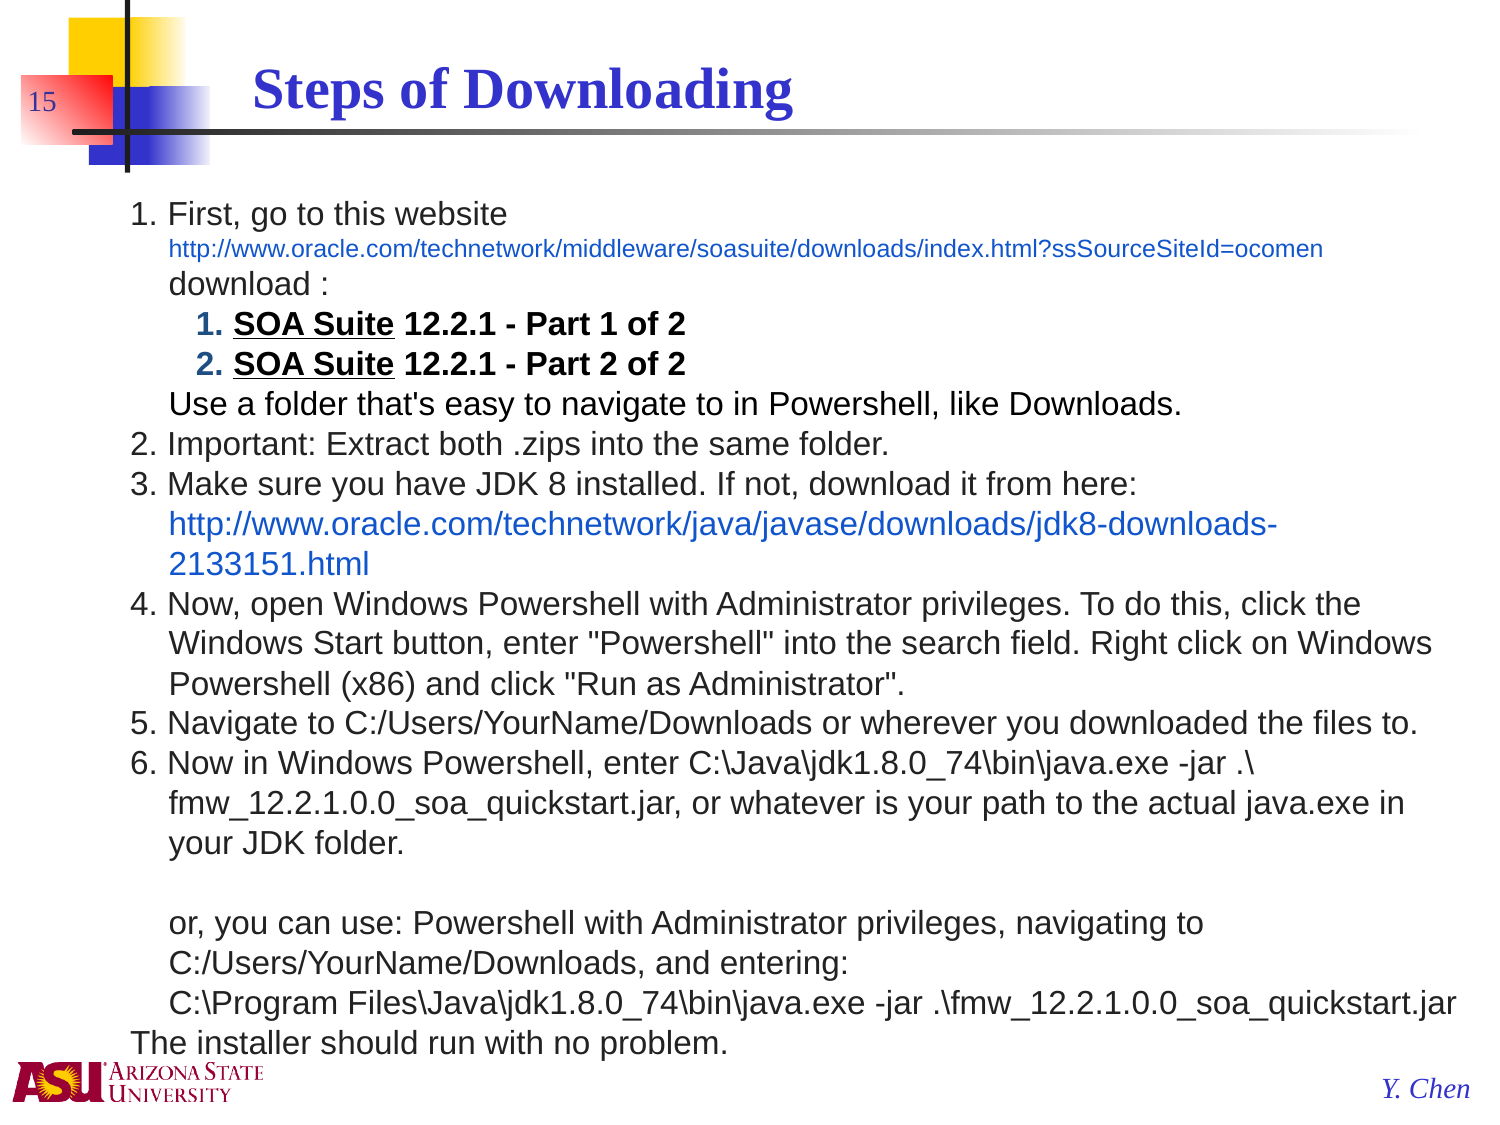

# Steps of Downloading
15
First, go to this website
	http://www.oracle.com/technetwork/middleware/soasuite/downloads/index.html?ssSourceSiteId=ocomen
	download :
SOA Suite 12.2.1 - Part 1 of 2
SOA Suite 12.2.1 - Part 2 of 2
	Use a folder that's easy to navigate to in Powershell, like Downloads.
2. Important: Extract both .zips into the same folder.
3. Make sure you have JDK 8 installed. If not, download it from here:
	http://www.oracle.com/technetwork/java/javase/downloads/jdk8-downloads-2133151.html
4. Now, open Windows Powershell with Administrator privileges. To do this, click the Windows Start button, enter "Powershell" into the search field. Right click on Windows Powershell (x86) and click "Run as Administrator".
5. Navigate to C:/Users/YourName/Downloads or wherever you downloaded the files to.
6. Now in Windows Powershell, enter C:\Java\jdk1.8.0_74\bin\java.exe -jar .\fmw_12.2.1.0.0_soa_quickstart.jar, or whatever is your path to the actual java.exe in your JDK folder.
	or, you can use: Powershell with Administrator privileges, navigating to C:/Users/YourName/Downloads, and entering:
C:\Program Files\Java\jdk1.8.0_74\bin\java.exe -jar .\fmw_12.2.1.0.0_soa_quickstart.jar
The installer should run with no problem.